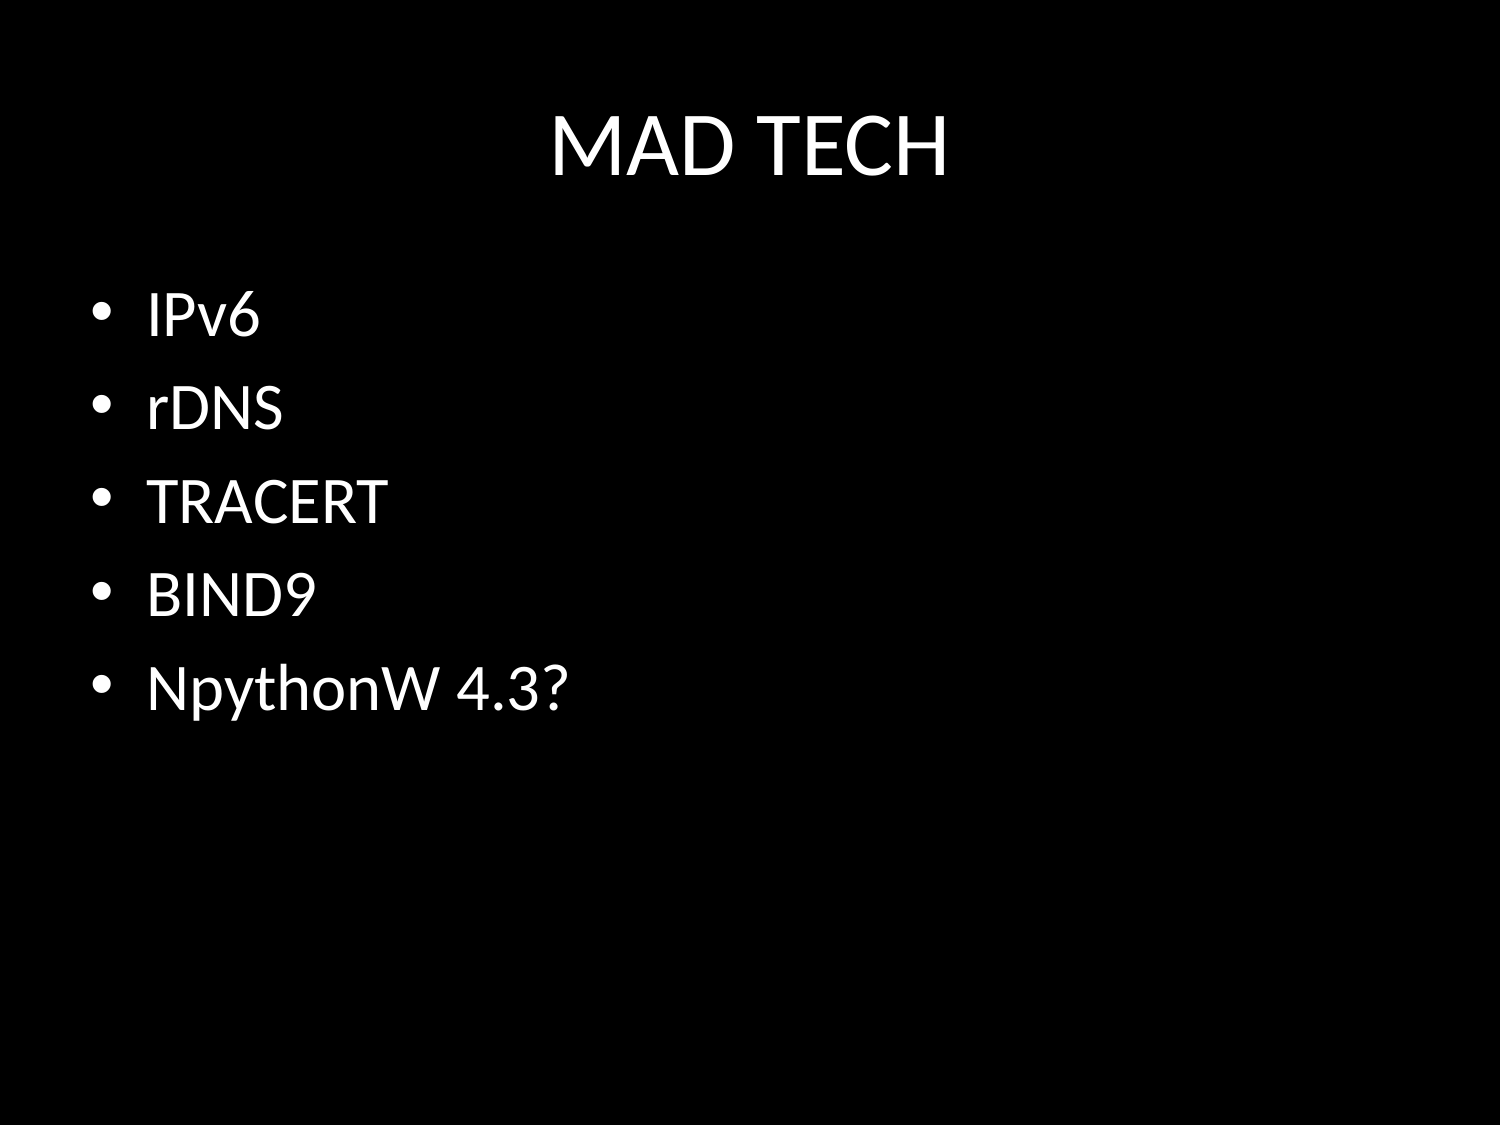

# MAD TECH
IPv6
rDNS
TRACERT
BIND9
NpythonW 4.3?